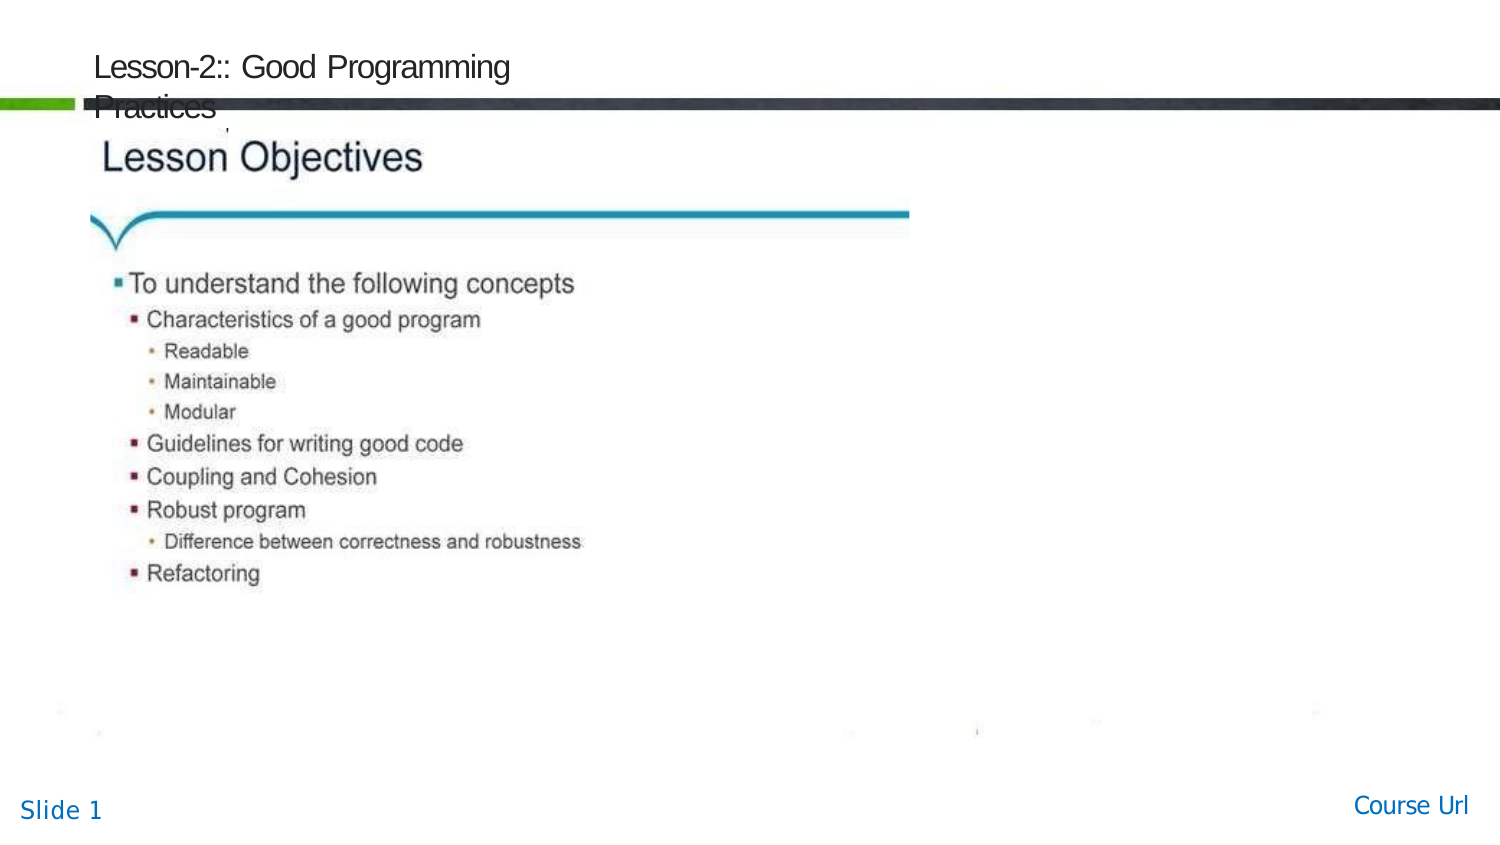

Lesson-2:: Good Programming Practices

Course Url
Slide 1